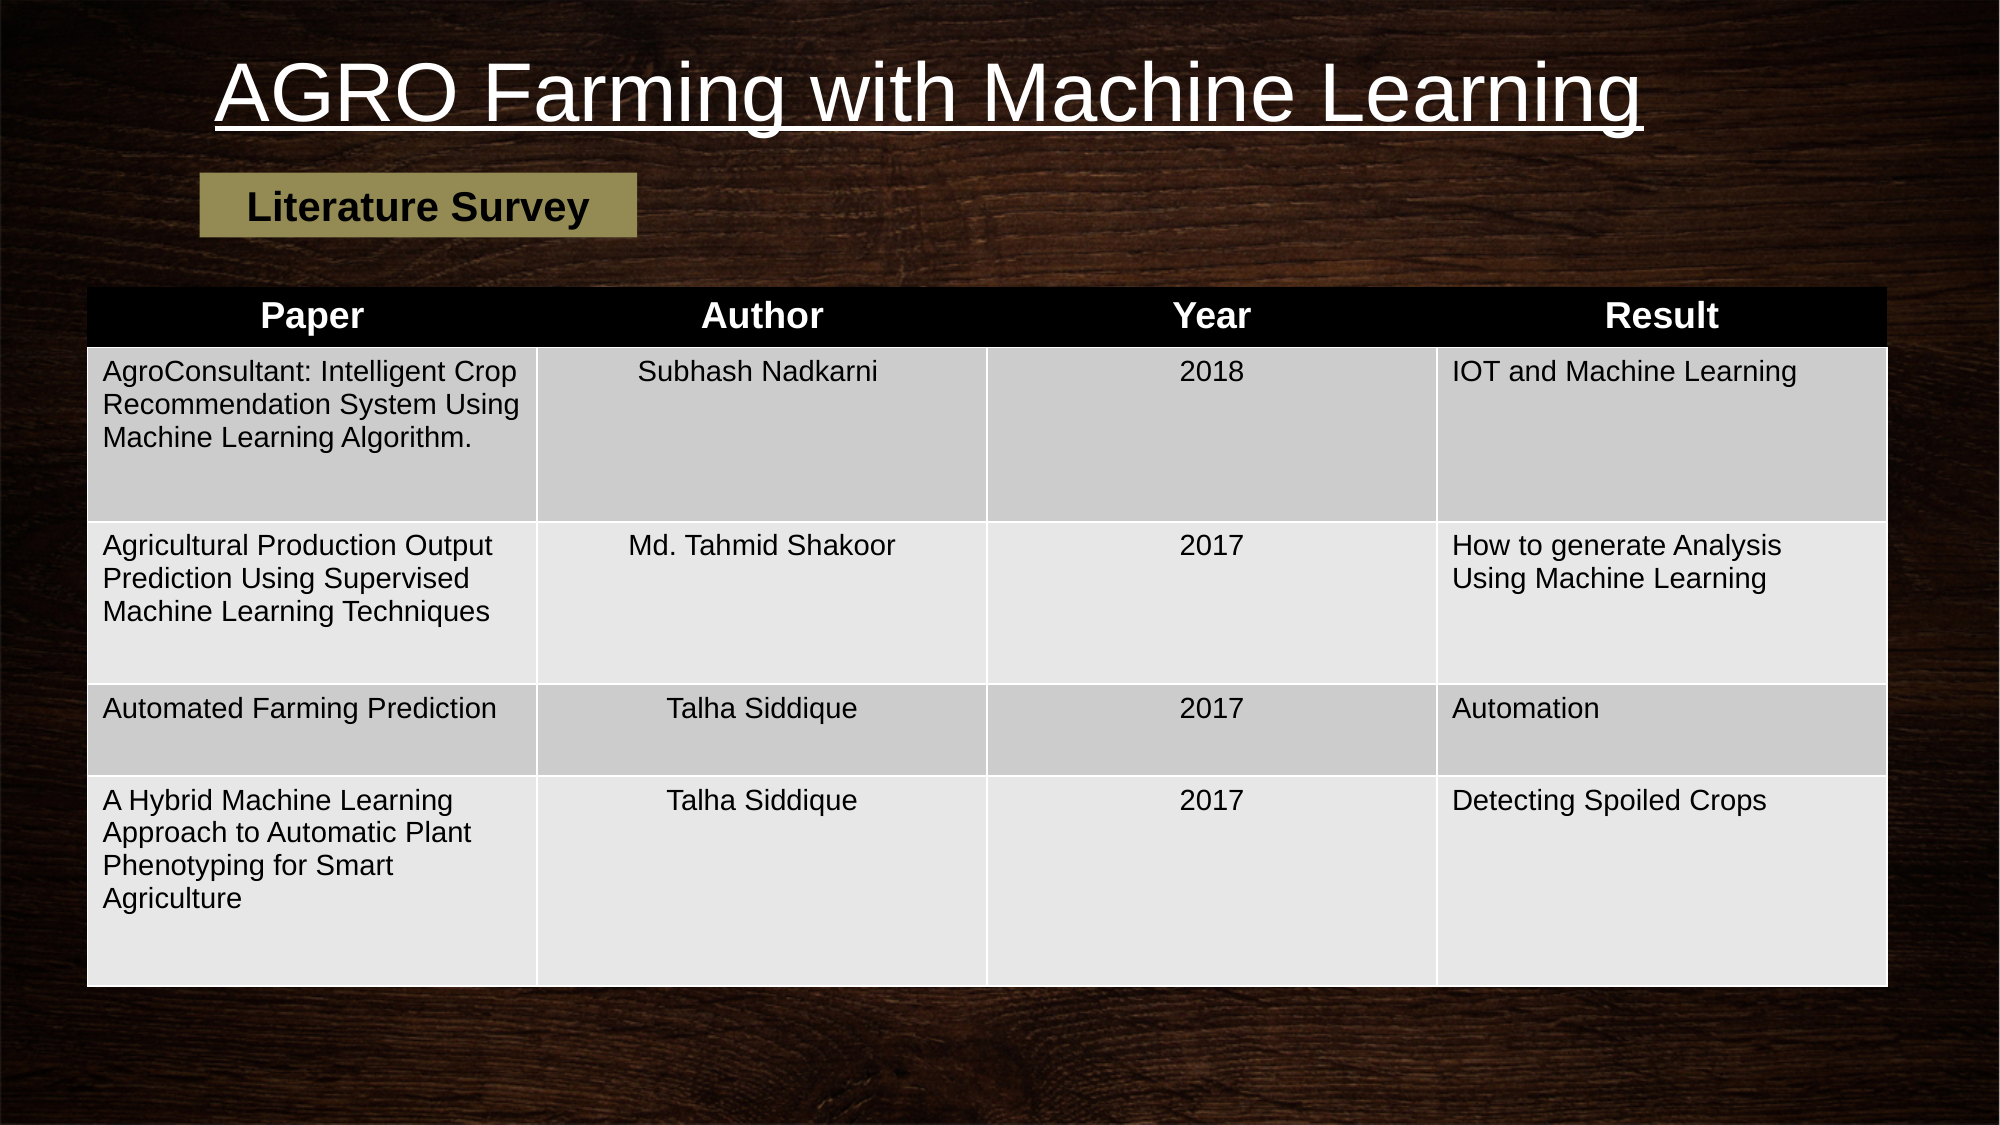

# AGRO Farming with Machine Learning
Literature Survey
| Paper | Author | Year | Result |
| --- | --- | --- | --- |
| AgroConsultant: Intelligent Crop Recommendation System Using Machine Learning Algorithm. | Subhash Nadkarni | 2018 | IOT and Machine Learning |
| Agricultural Production Output Prediction Using Supervised Machine Learning Techniques | Md. Tahmid Shakoor | 2017 | How to generate Analysis Using Machine Learning |
| Automated Farming Prediction | Talha Siddique | 2017 | Automation |
| A Hybrid Machine Learning Approach to Automatic Plant Phenotyping for Smart Agriculture | Talha Siddique | 2017 | Detecting Spoiled Crops |